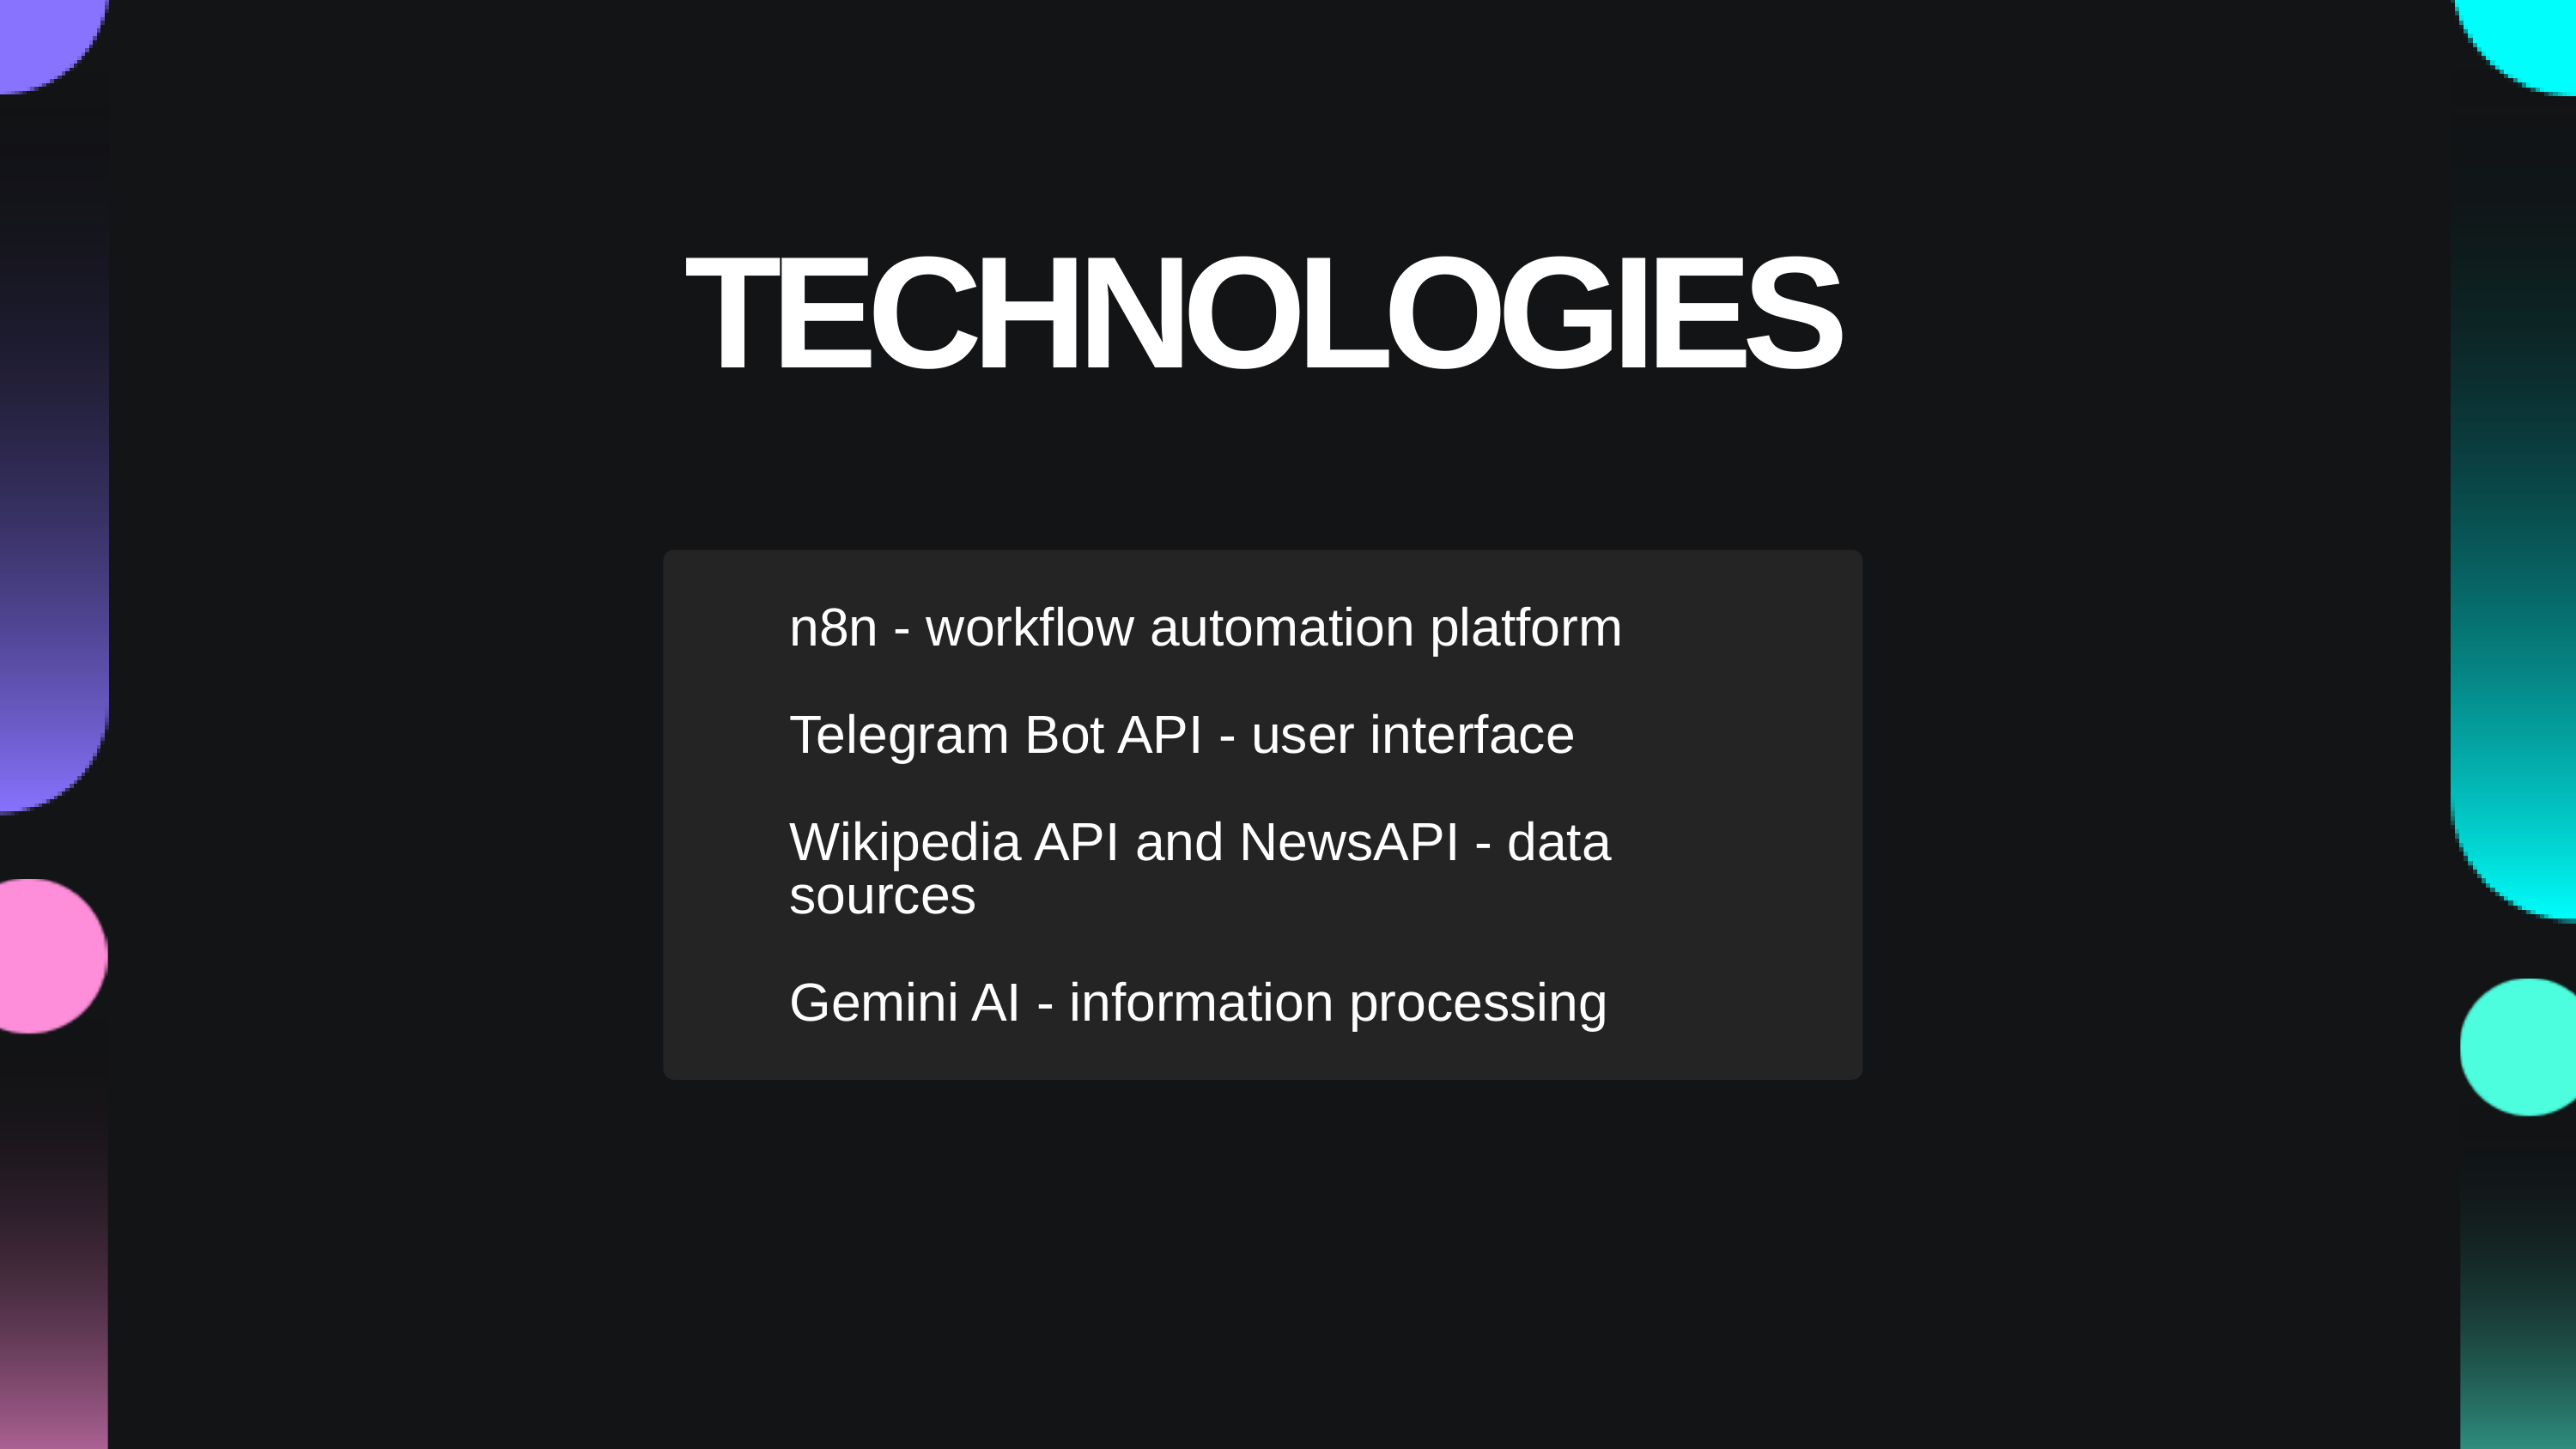

TECHNOLOGIES

n8n - workflow automation platform

Telegram Bot API - user interface

Wikipedia API and NewsAPI - data sources

Gemini AI - information processing